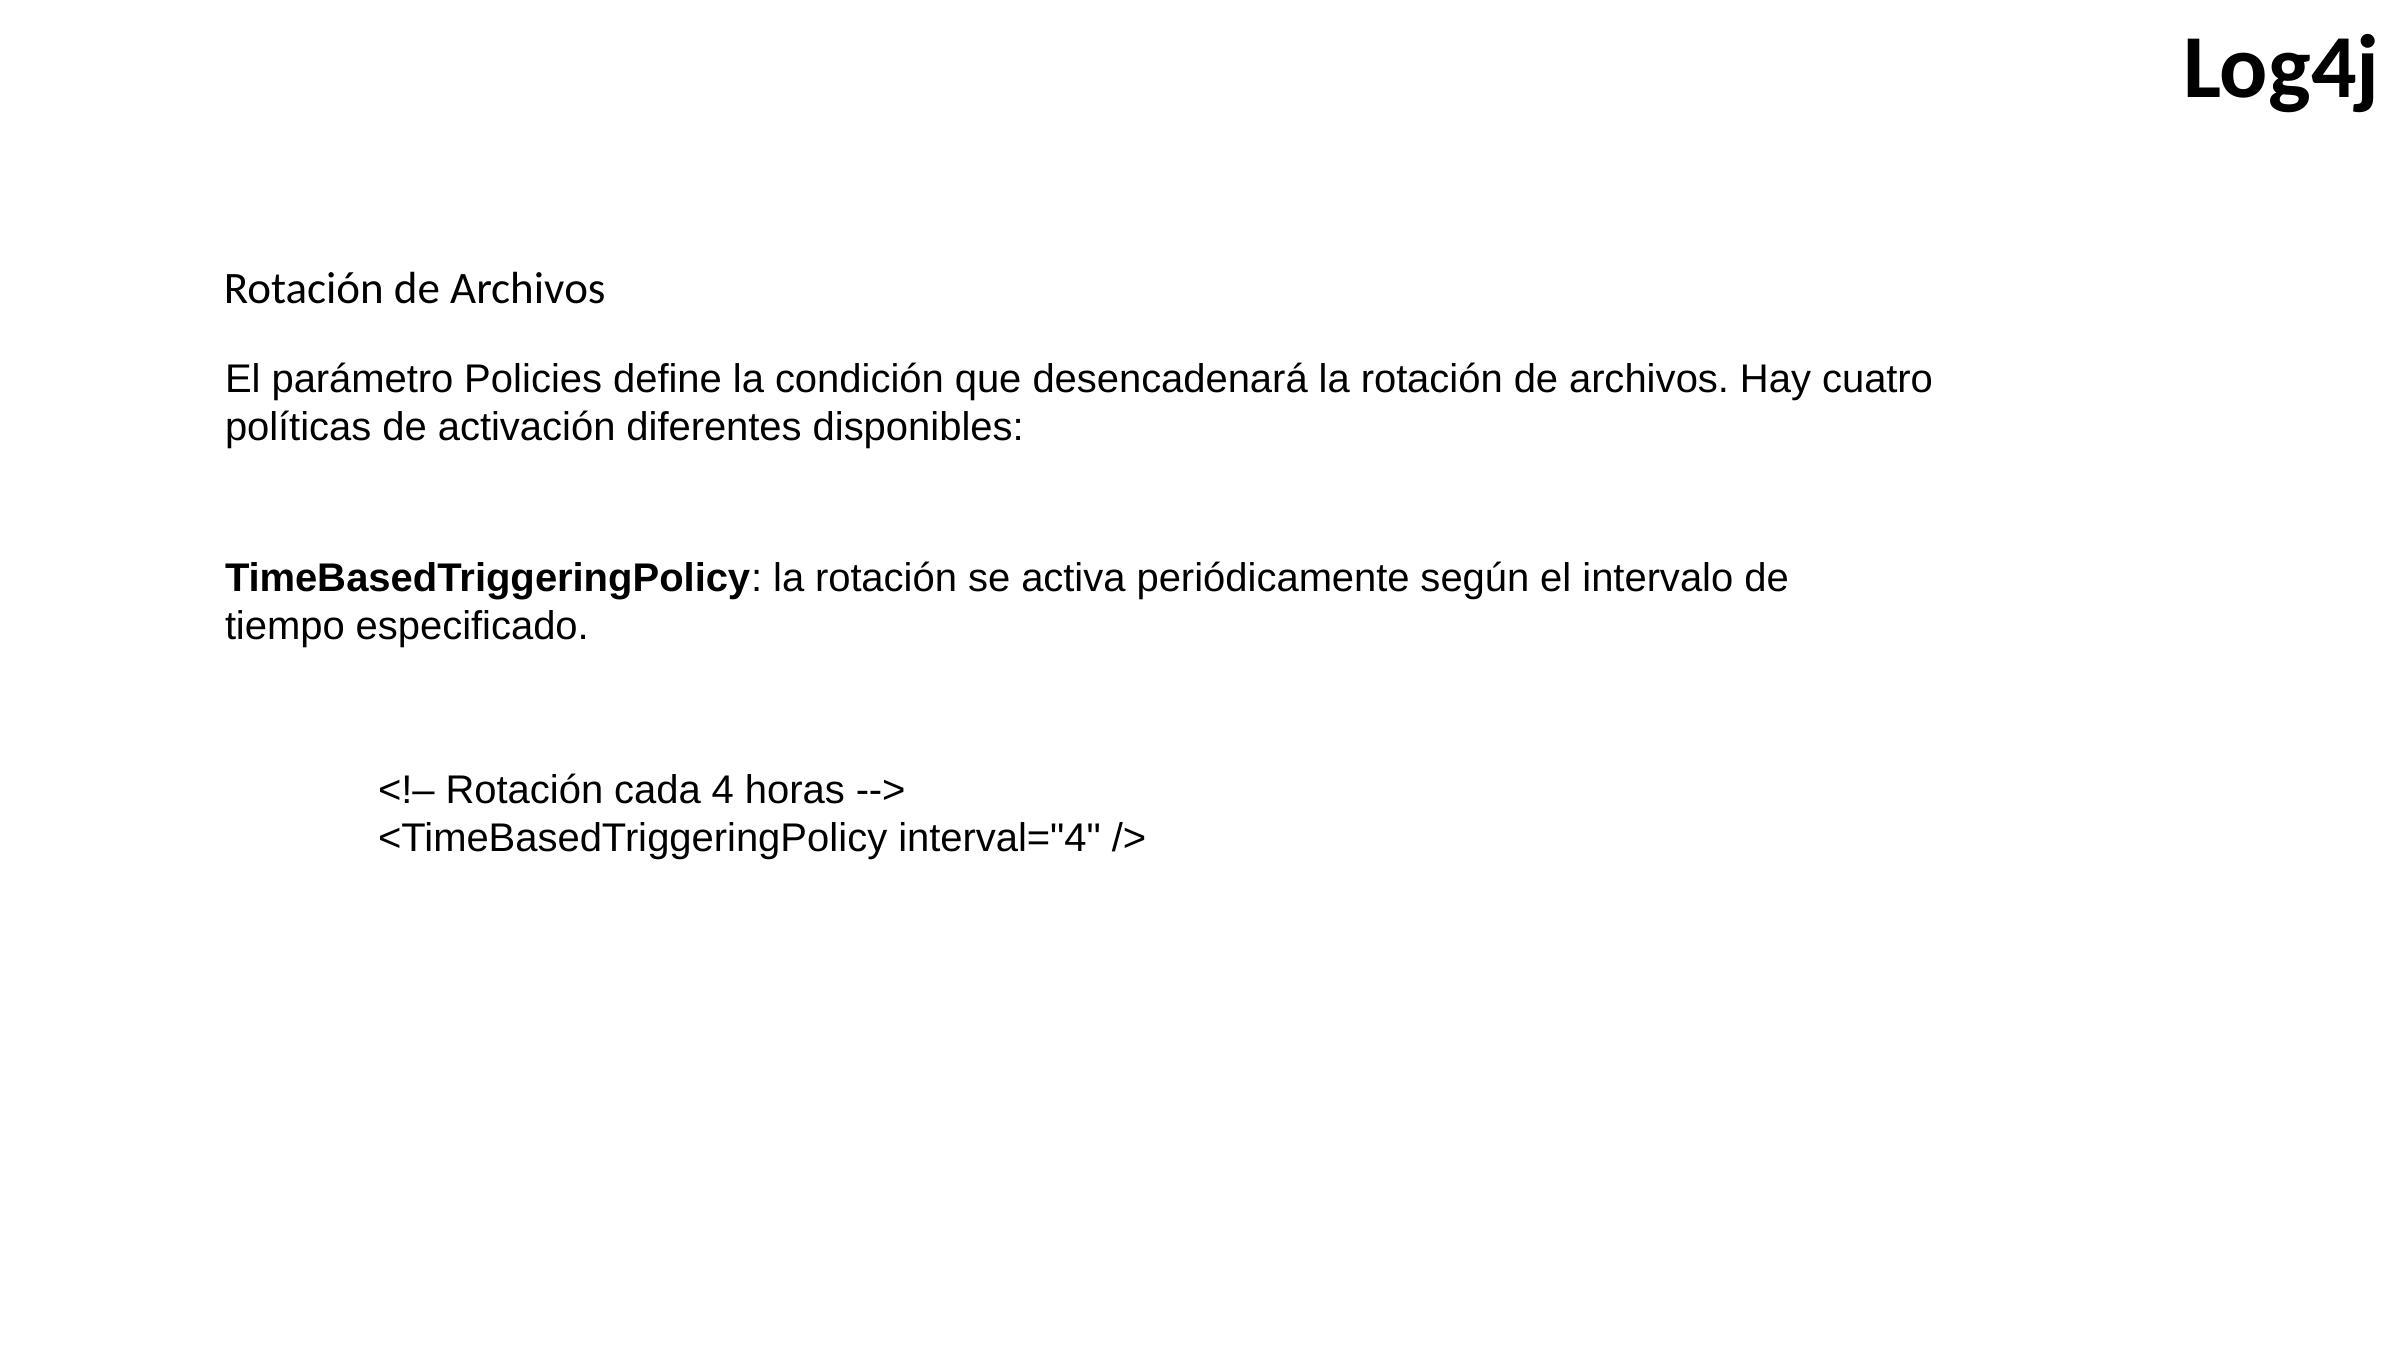

Log4j
Rotación de Archivos
El parámetro Policies define la condición que desencadenará la rotación de archivos. Hay cuatro políticas de activación diferentes disponibles:
TimeBasedTriggeringPolicy: la rotación se activa periódicamente según el intervalo de tiempo especificado.
<!– Rotación cada 4 horas -->
<TimeBasedTriggeringPolicy interval="4" />